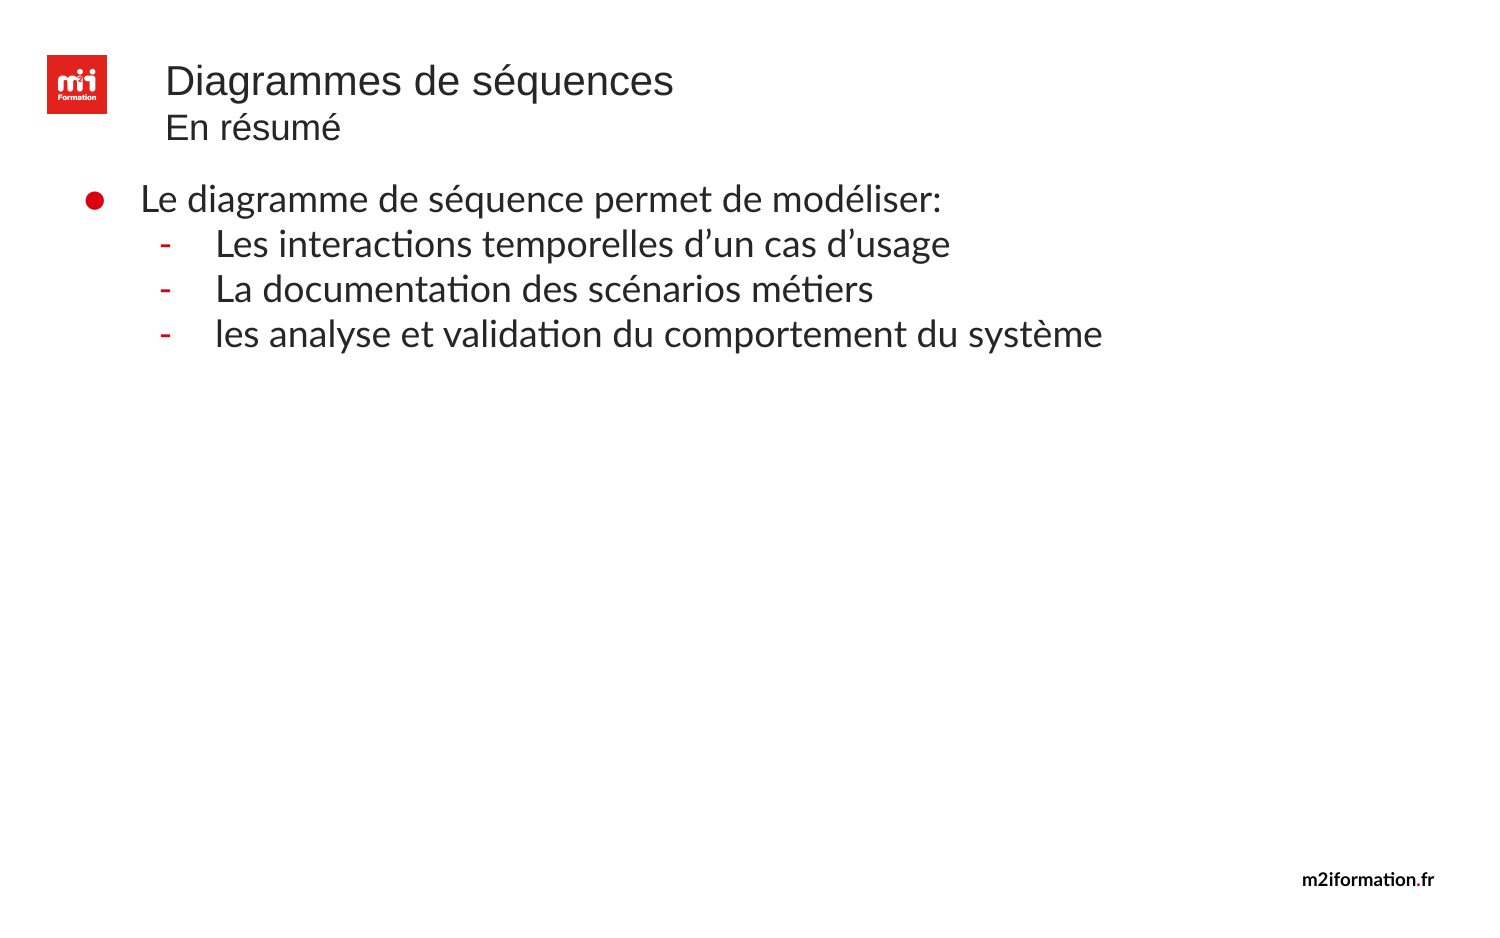

# Diagrammes de séquences
En résumé
Le diagramme de séquence permet de modéliser:
Les interactions temporelles d’un cas d’usage
La documentation des scénarios métiers
les analyse et validation du comportement du système